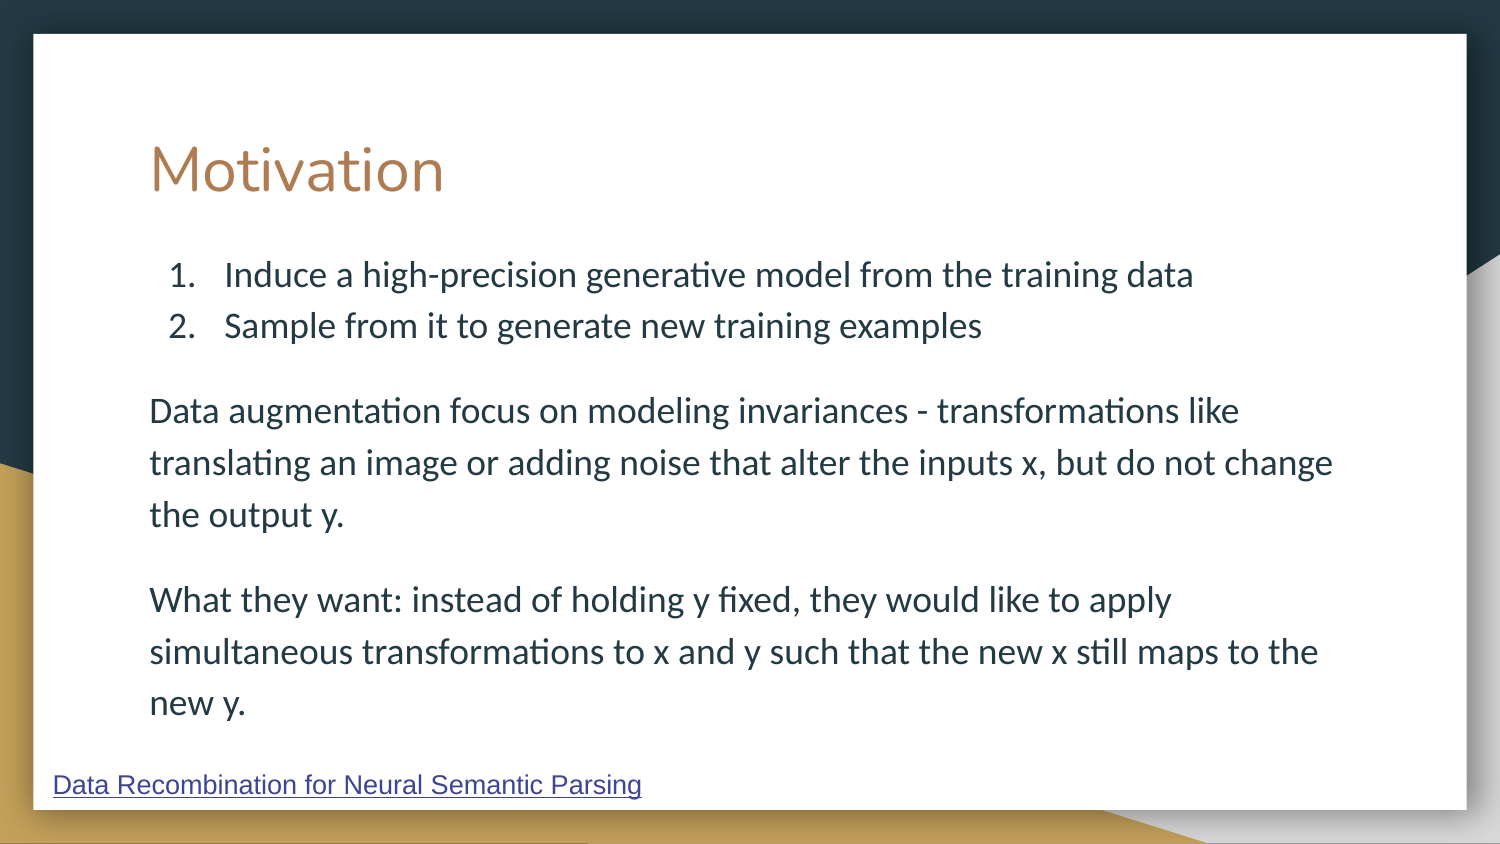

# Motivation
Induce a high-precision generative model from the training data
Sample from it to generate new training examples
Data augmentation focus on modeling invariances - transformations like translating an image or adding noise that alter the inputs x, but do not change the output y.
What they want: instead of holding y fixed, they would like to apply simultaneous transformations to x and y such that the new x still maps to the new y.

Data Recombination for Neural Semantic Parsing